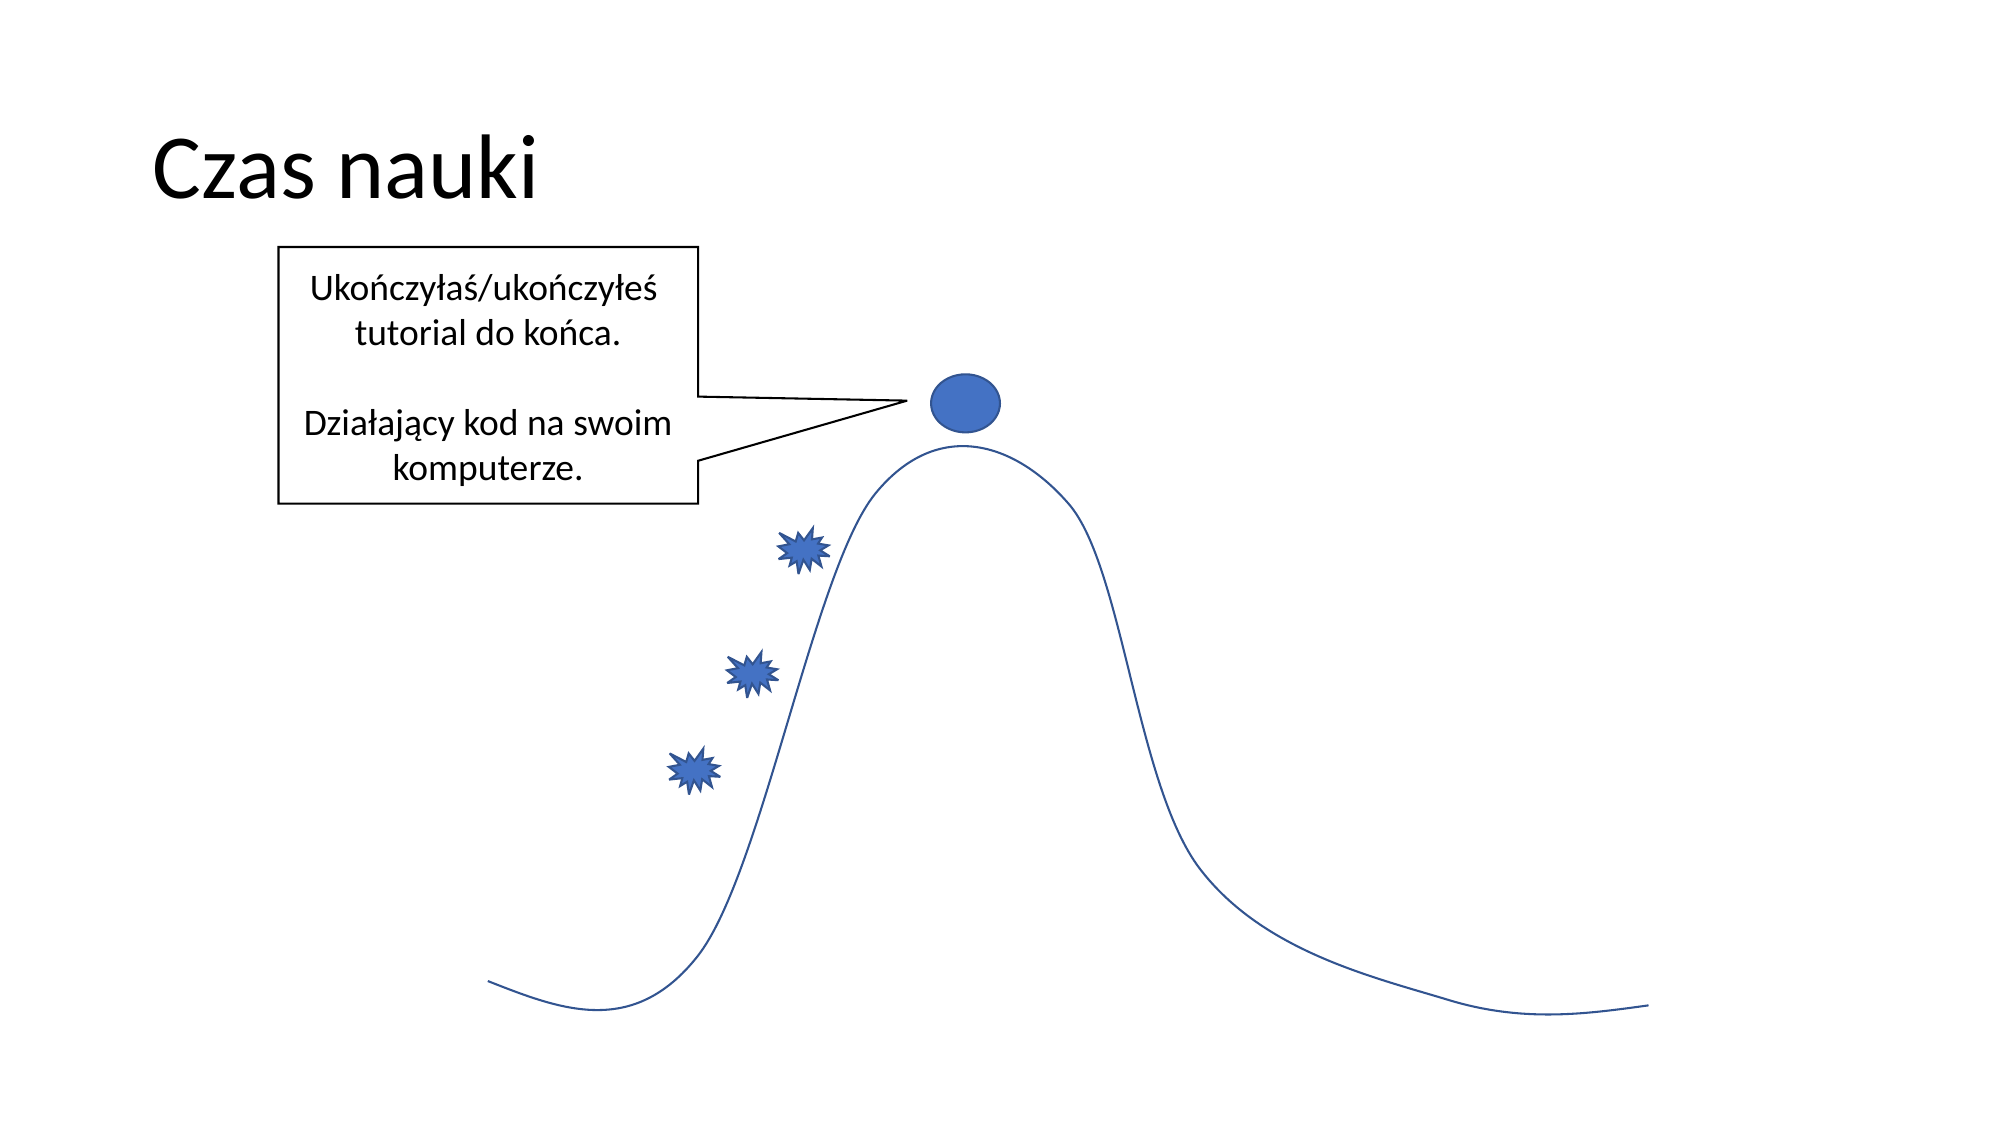

# Czas nauki
Ukończyłaś/ukończyłeś
tutorial do końca.
Działający kod na swoim komputerze.